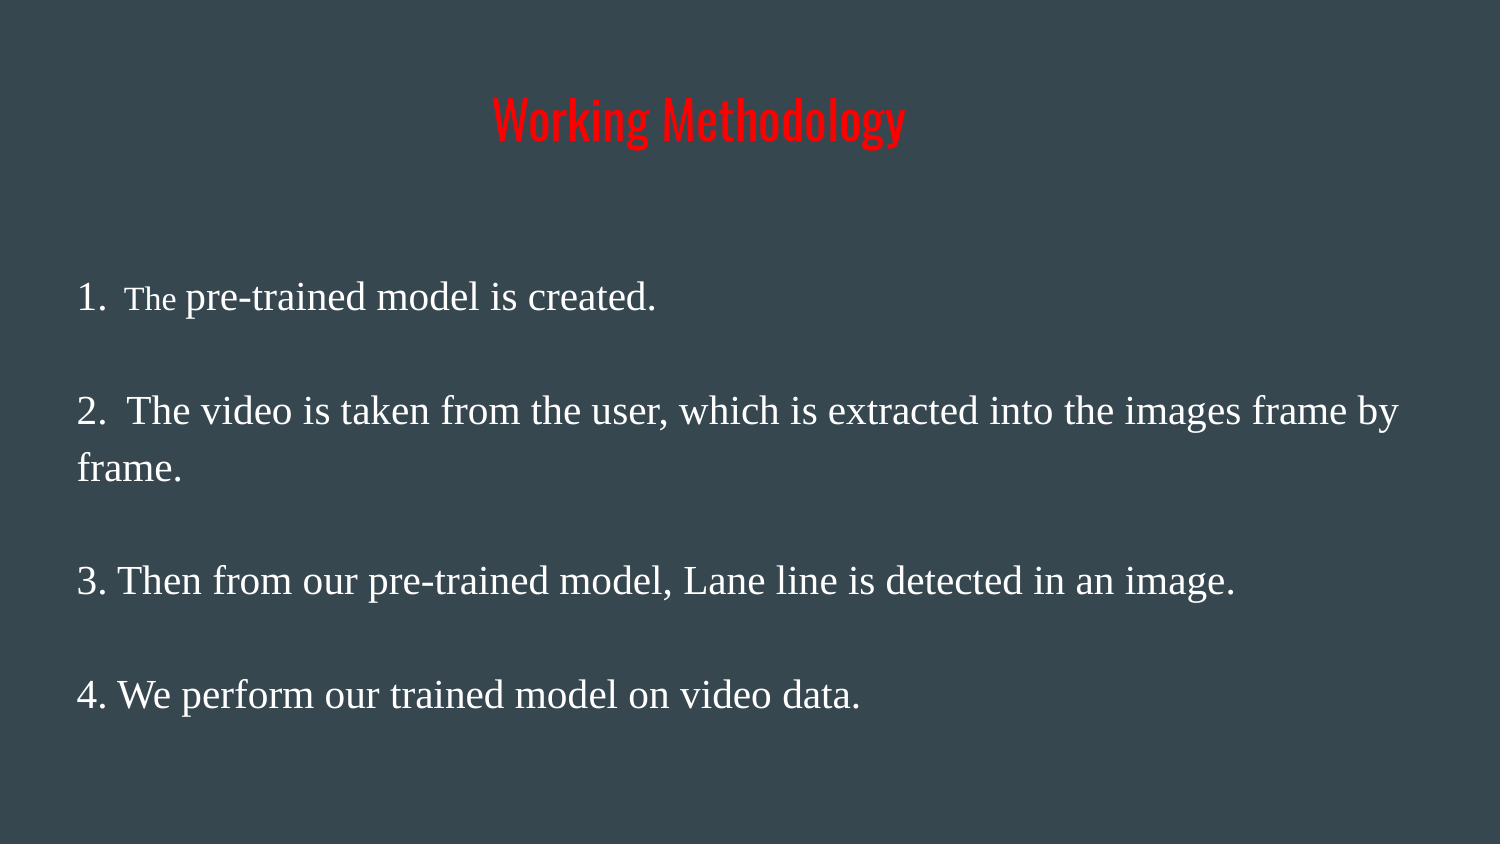

# Working Methodology
1.  The pre-trained model is created.

2.  The video is taken from the user, which is extracted into the images frame by frame.

3. Then from our pre-trained model, Lane line is detected in an image.

4. We perform our trained model on video data.